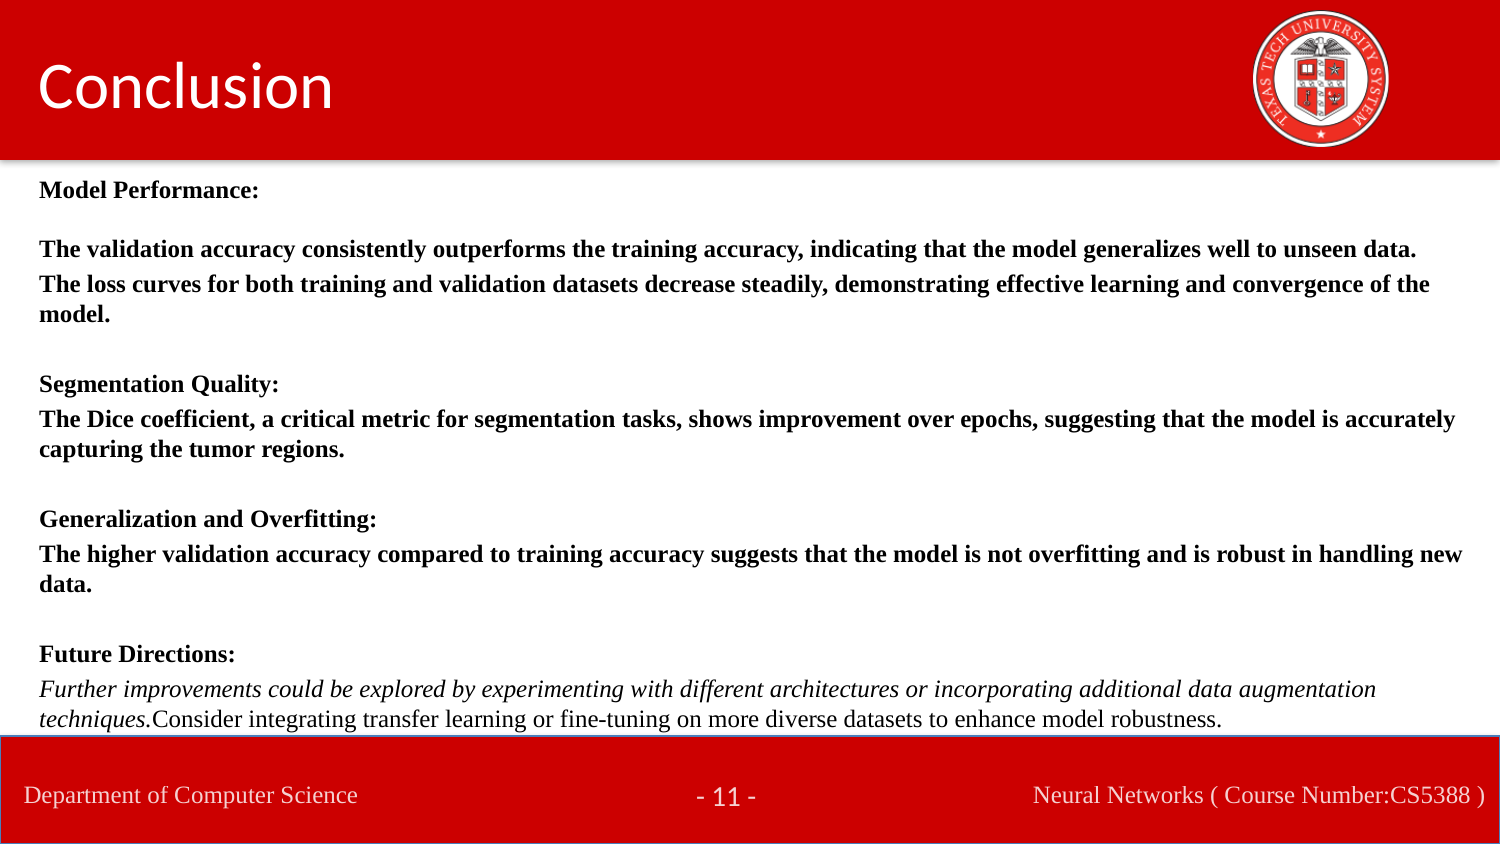

Conclusion
Model Performance:
The validation accuracy consistently outperforms the training accuracy, indicating that the model generalizes well to unseen data.
The loss curves for both training and validation datasets decrease steadily, demonstrating effective learning and convergence of the model.

Segmentation Quality:
The Dice coefficient, a critical metric for segmentation tasks, shows improvement over epochs, suggesting that the model is accurately capturing the tumor regions.

Generalization and Overfitting:
The higher validation accuracy compared to training accuracy suggests that the model is not overfitting and is robust in handling new data.

Future Directions:
Further improvements could be explored by experimenting with different architectures or incorporating additional data augmentation techniques.Consider integrating transfer learning or fine-tuning on more diverse datasets to enhance model robustness.
This analysis highlights Duck-Net’s effectiveness in segmenting brain tumors and its potential for clinical application in medical imaging.

- 11 -
Neural Networks ( Course Number:CS5388 )
Department of Computer Science